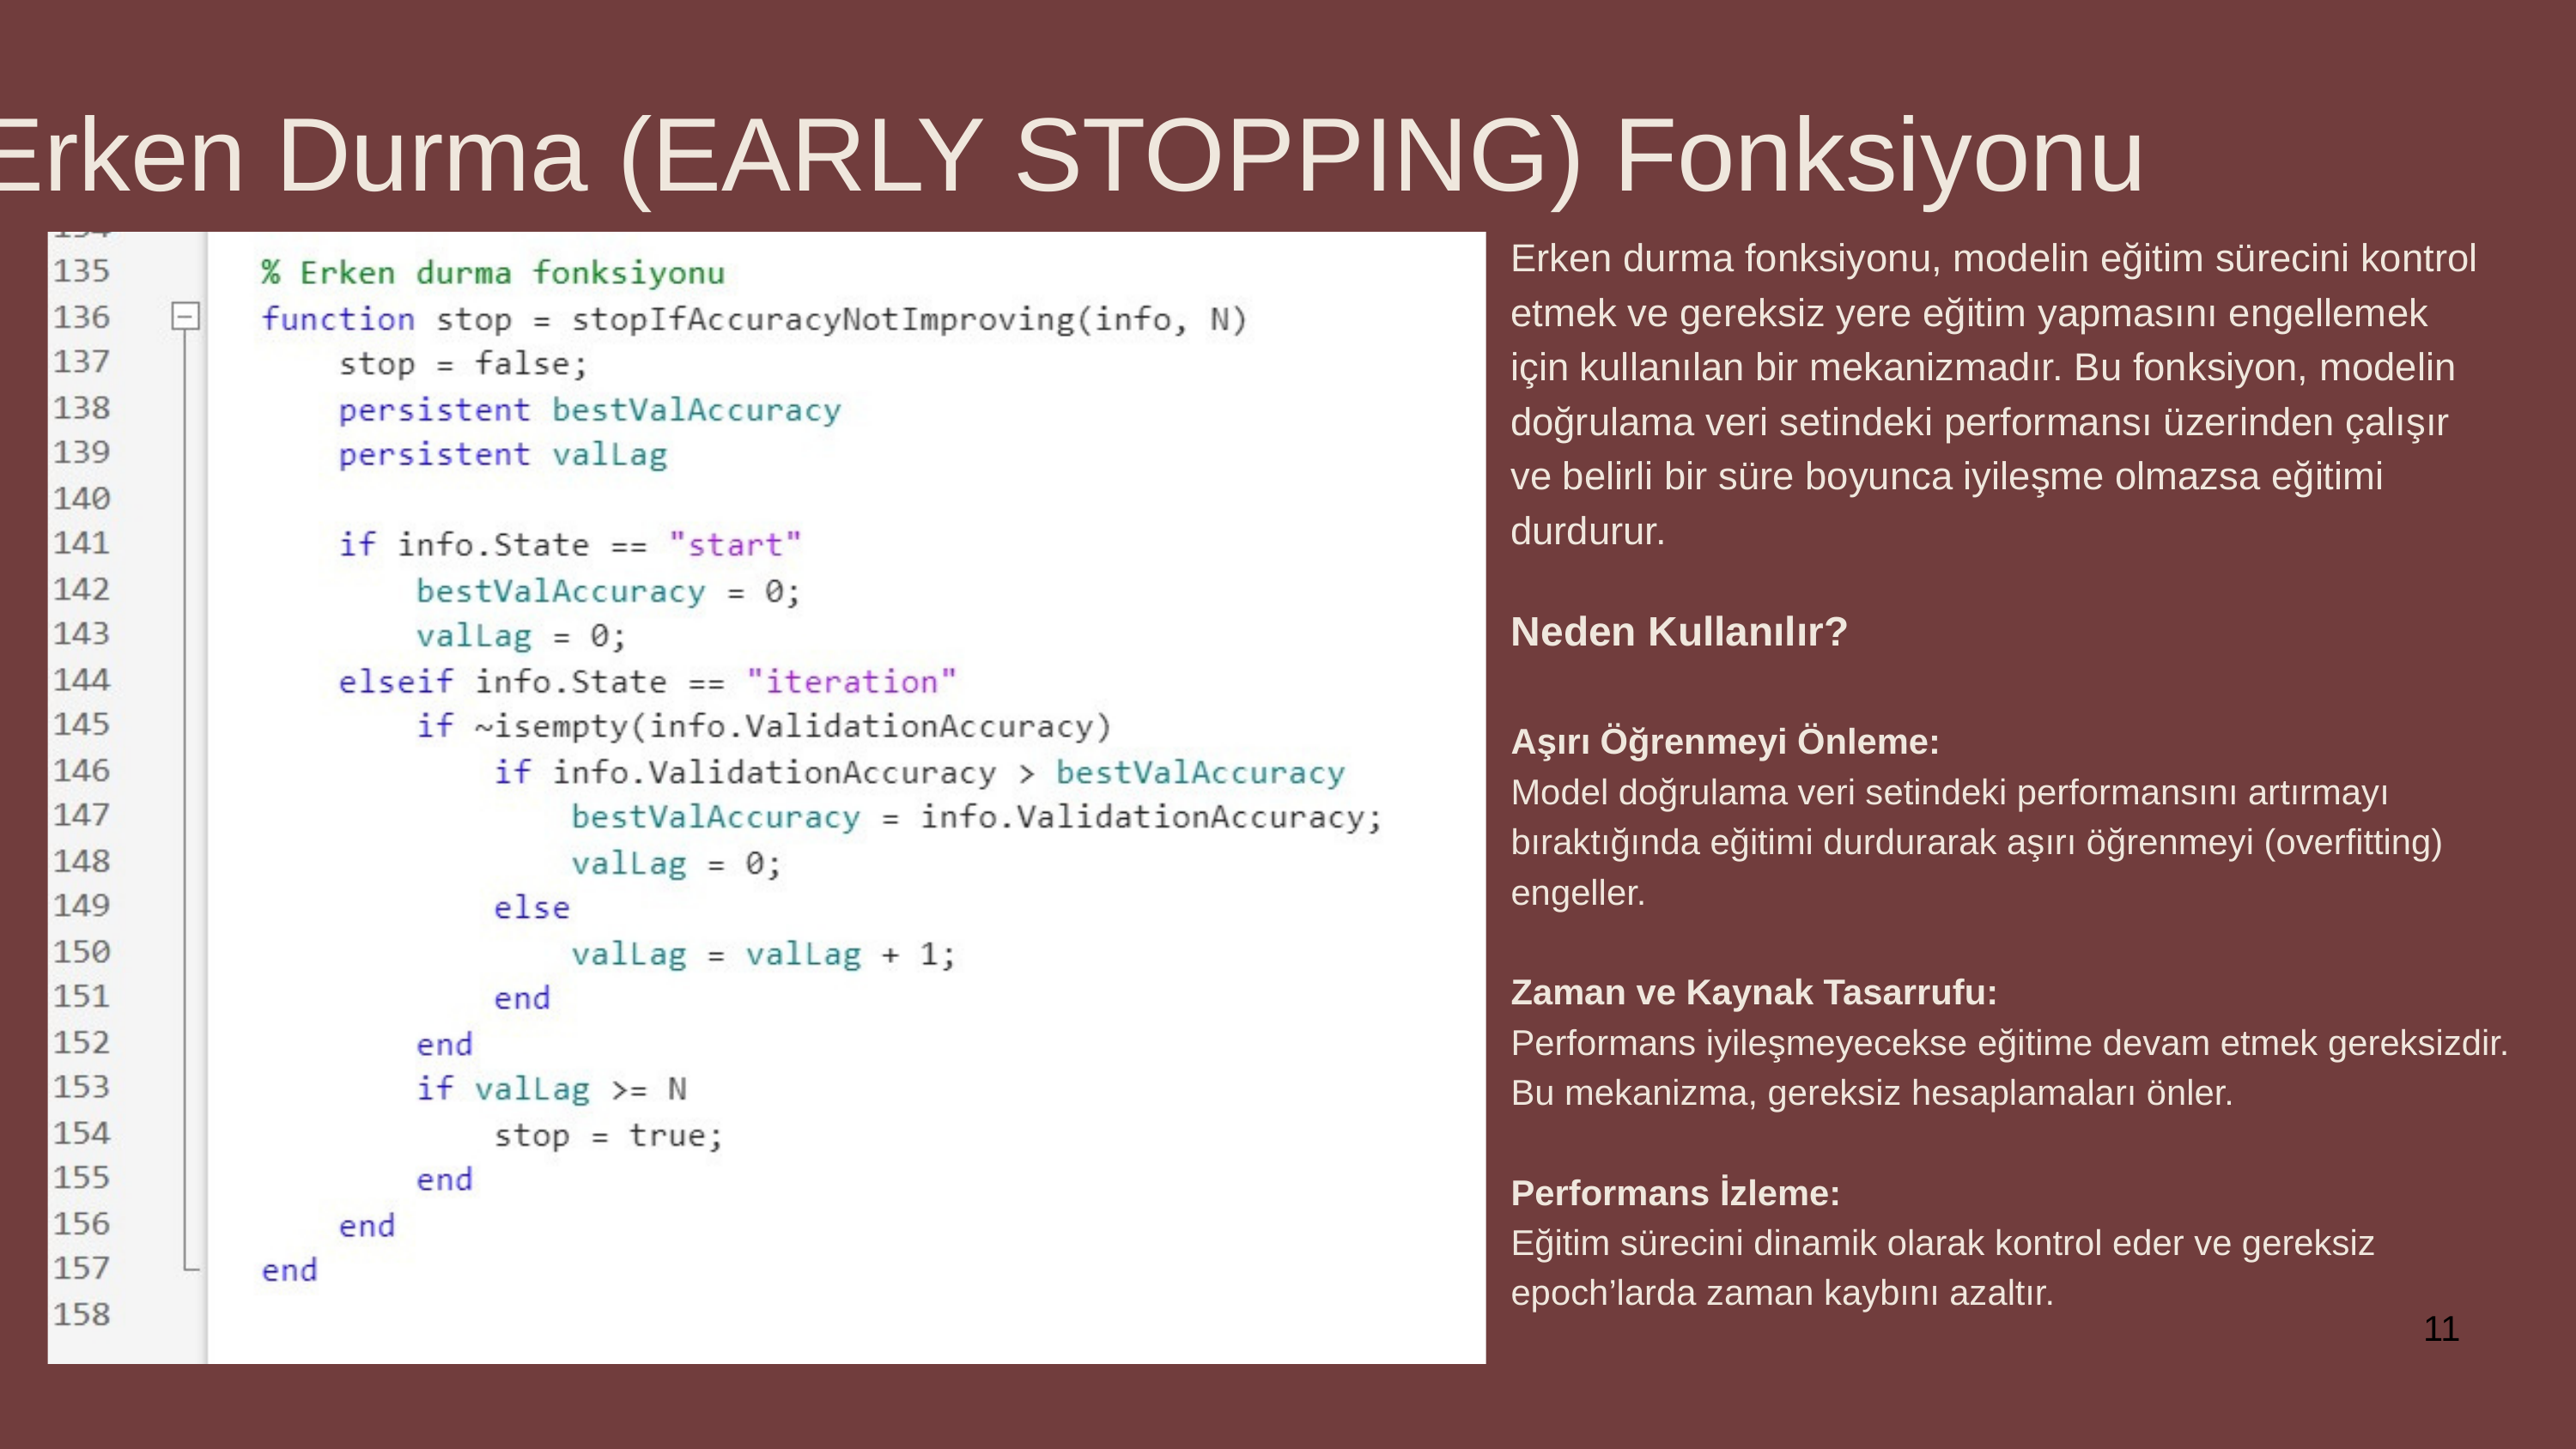

Erken Durma (EARLY STOPPING) Fonksiyonu
Erken durma fonksiyonu, modelin eğitim sürecini kontrol etmek ve gereksiz yere eğitim yapmasını engellemek için kullanılan bir mekanizmadır. Bu fonksiyon, modelin doğrulama veri setindeki performansı üzerinden çalışır ve belirli bir süre boyunca iyileşme olmazsa eğitimi durdurur.

Neden Kullanılır?

Aşırı Öğrenmeyi Önleme:
Model doğrulama veri setindeki performansını artırmayı bıraktığında eğitimi durdurarak aşırı öğrenmeyi (overfitting) engeller.

Zaman ve Kaynak Tasarrufu:
Performans iyileşmeyecekse eğitime devam etmek gereksizdir. Bu mekanizma, gereksiz hesaplamaları önler.

Performans İzleme:
Eğitim sürecini dinamik olarak kontrol eder ve gereksiz epoch’larda zaman kaybını azaltır.
11